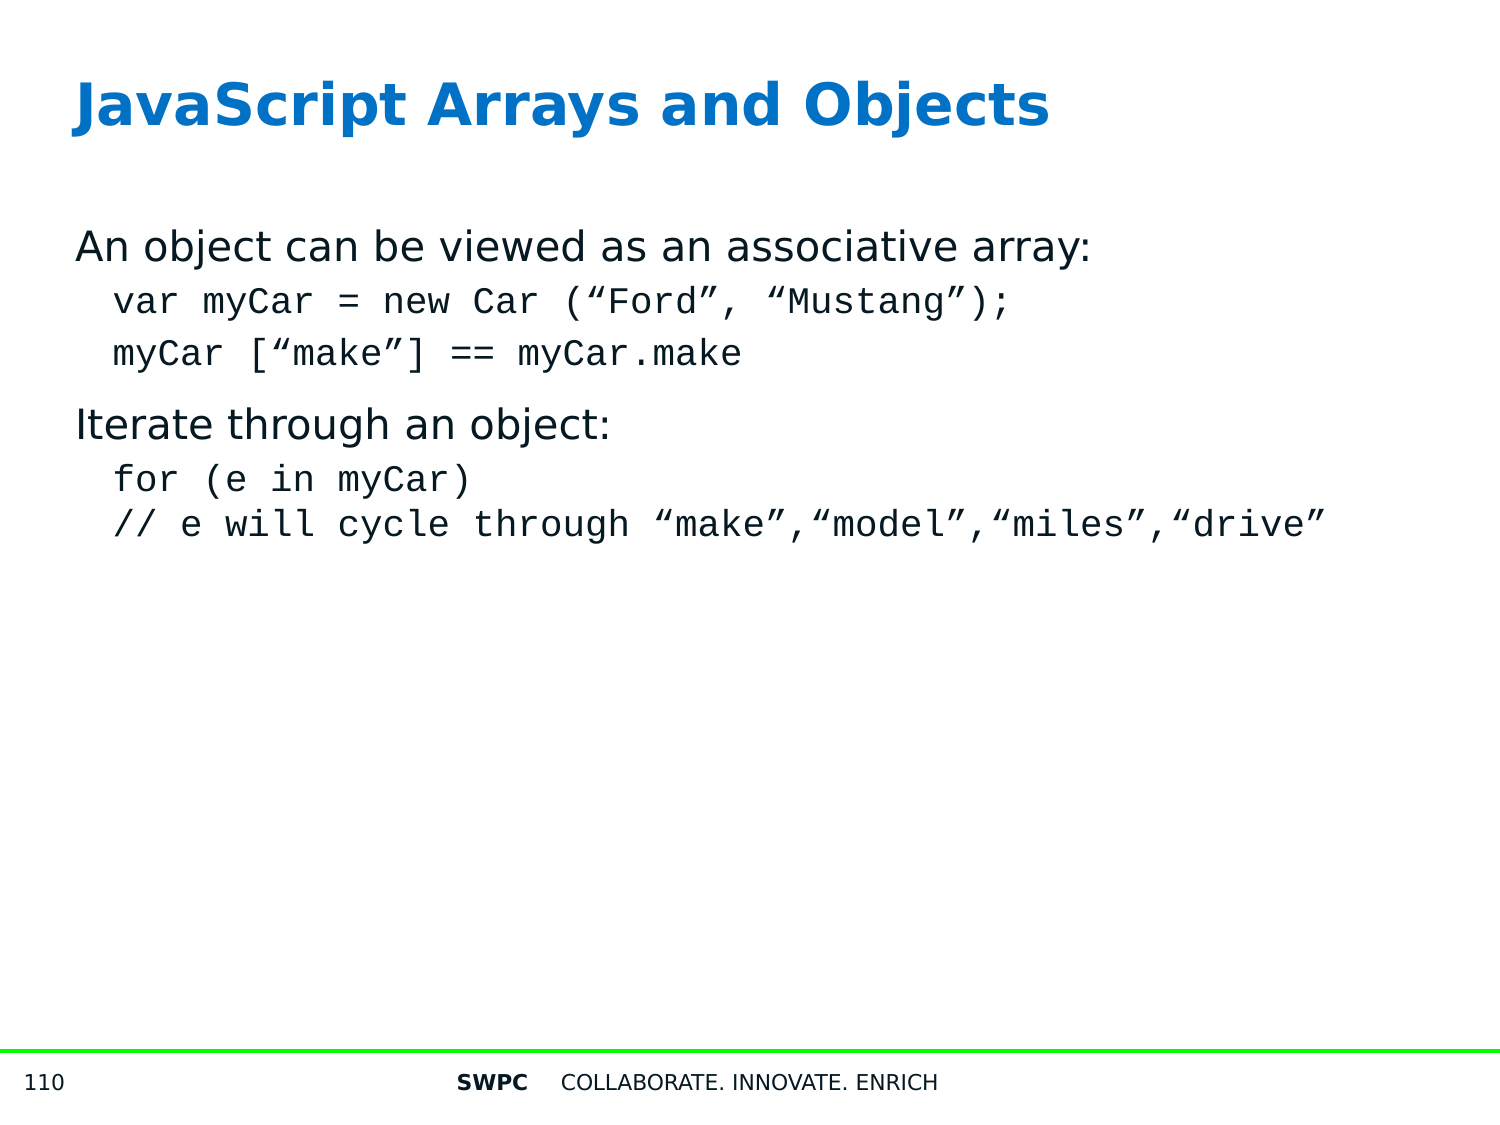

# JavaScript Arrays and Objects
An object can be viewed as an associative array:
var myCar = new Car (“Ford”, “Mustang”);
myCar [“make”] == myCar.make
Iterate through an object:
for (e in myCar)
// e will cycle through “make”,“model”,“miles”,“drive”
SWPC
COLLABORATE. INNOVATE. ENRICH
110
110
110